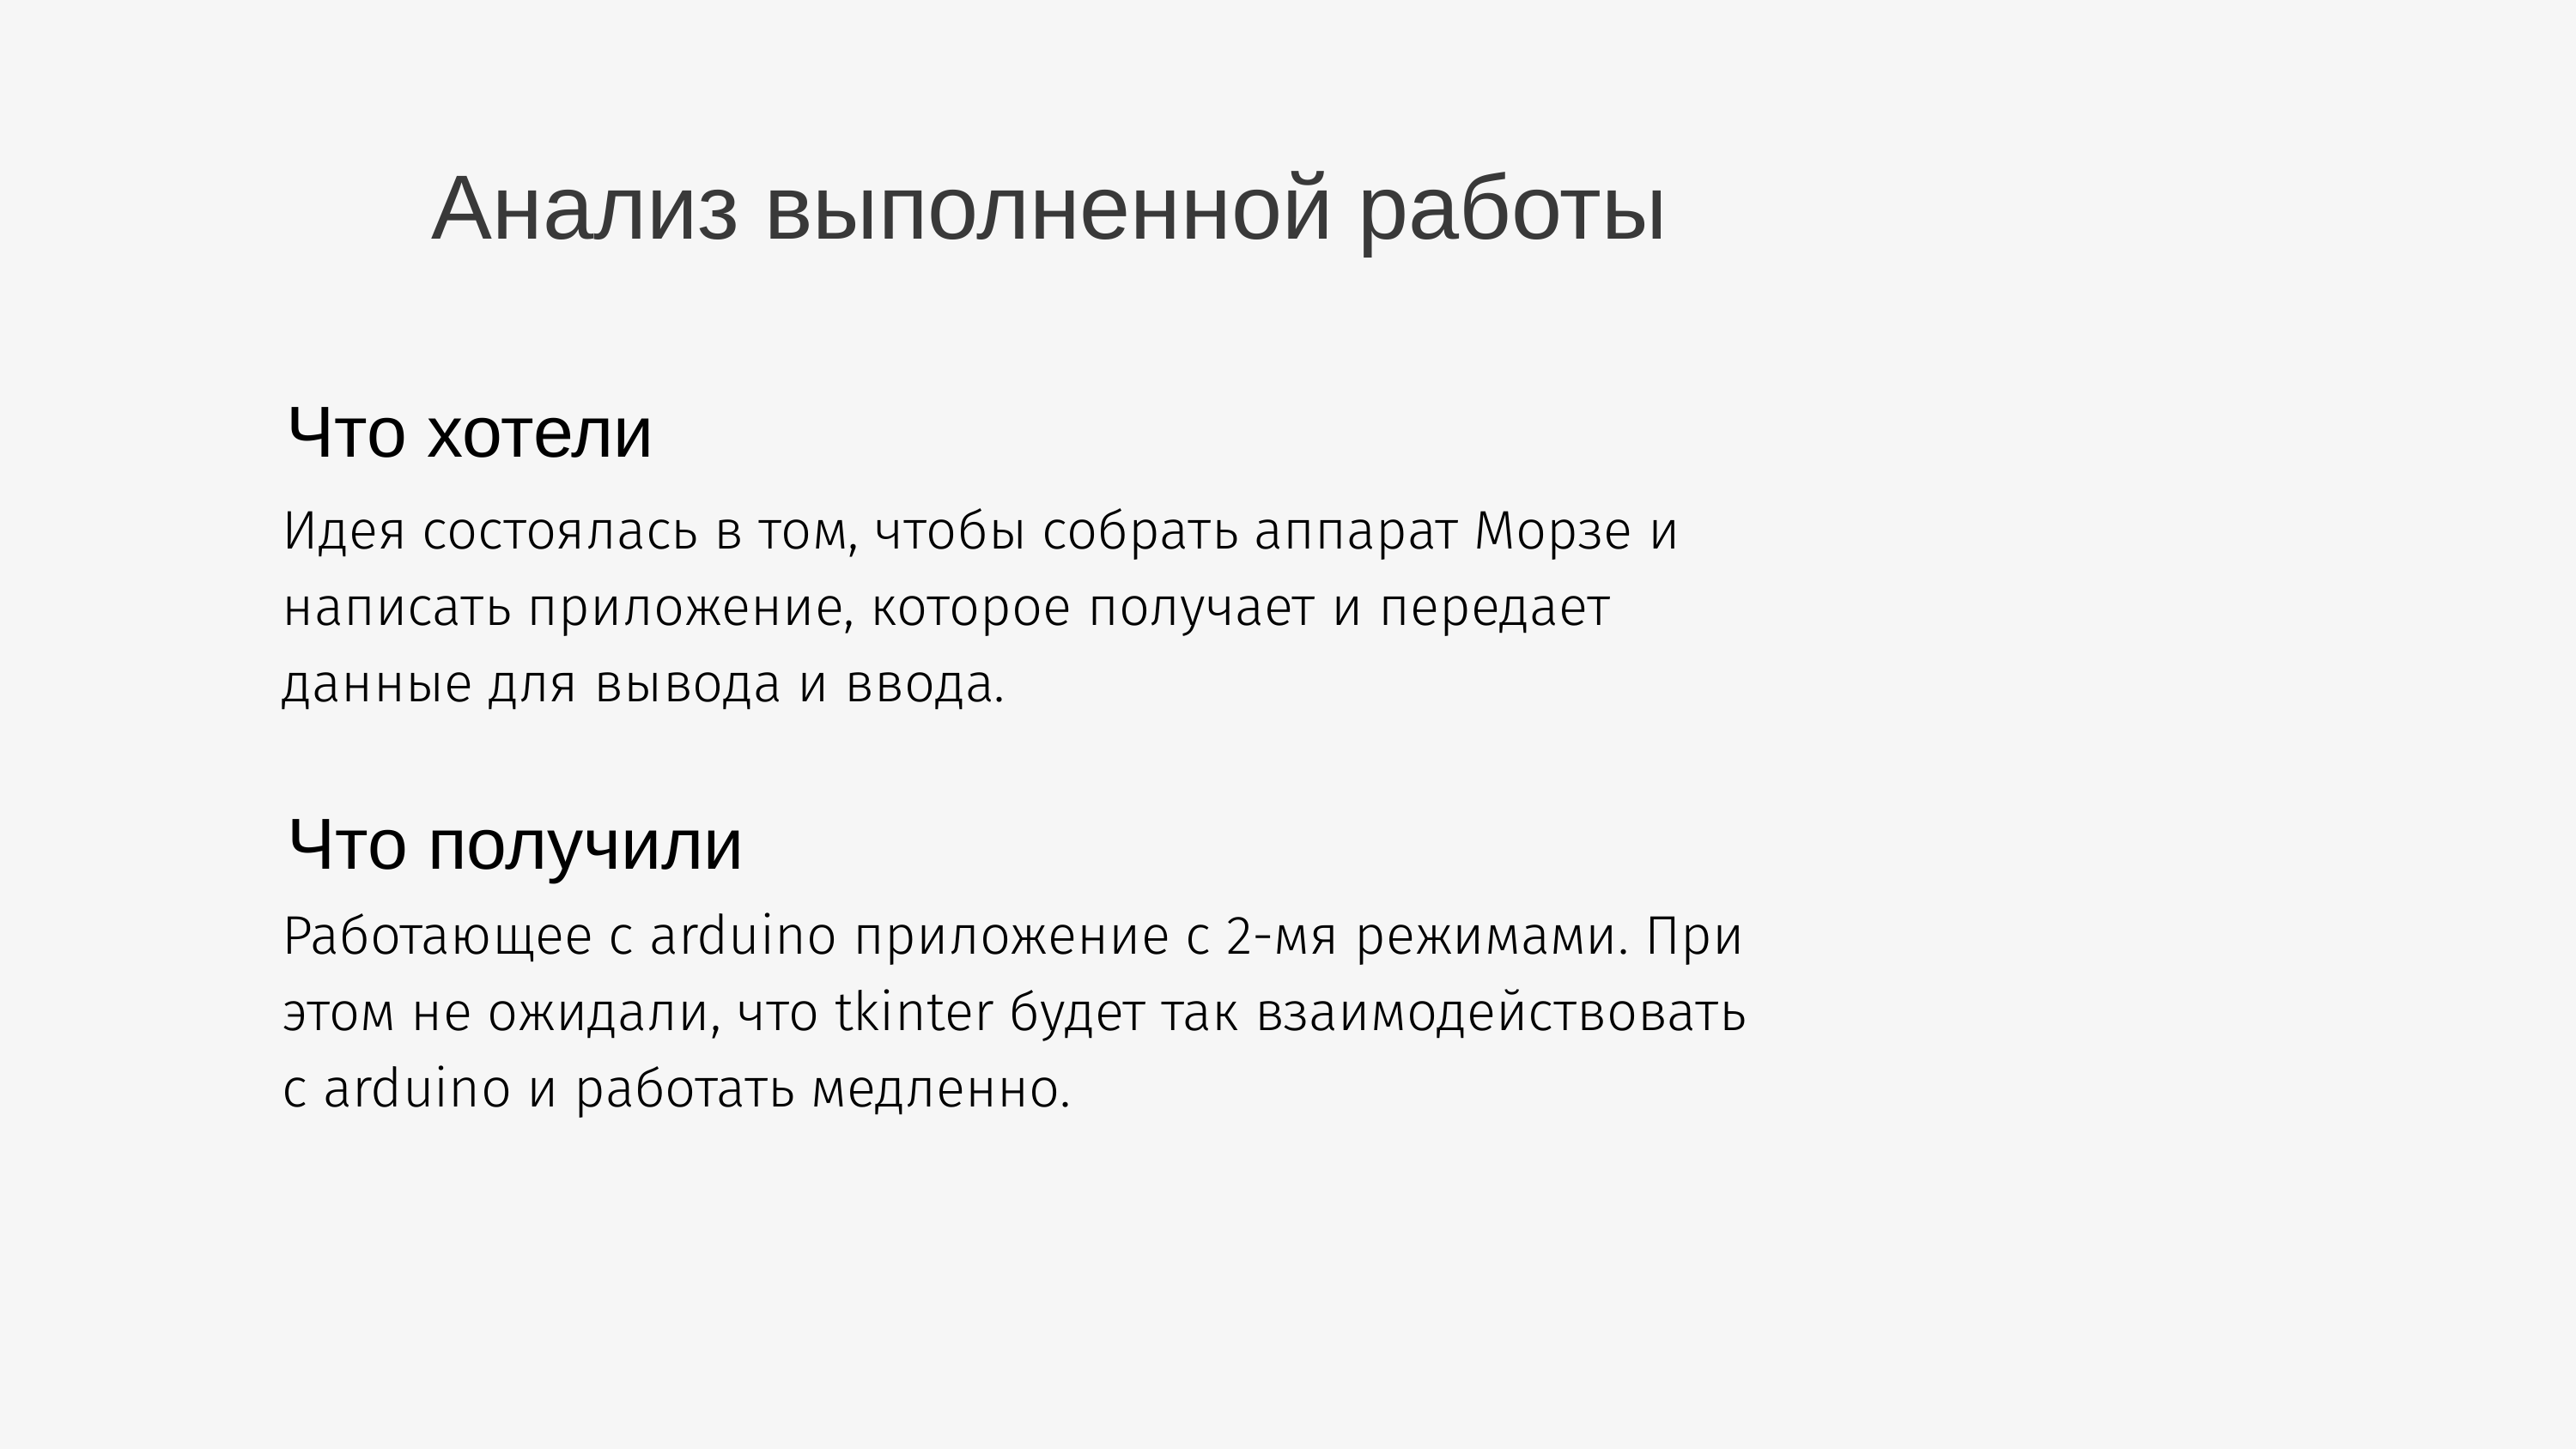

Анализ выполненной работы
Что хотели
Идея состоялась в том, чтобы собрать аппарат Морзе и написать приложение, которое получает и передает данные для вывода и ввода.
Что получили
Работающее с arduino приложение с 2-мя режимами. При этом не ожидали, что tkinter будет так взаимодействовать с arduino и работать медленно.